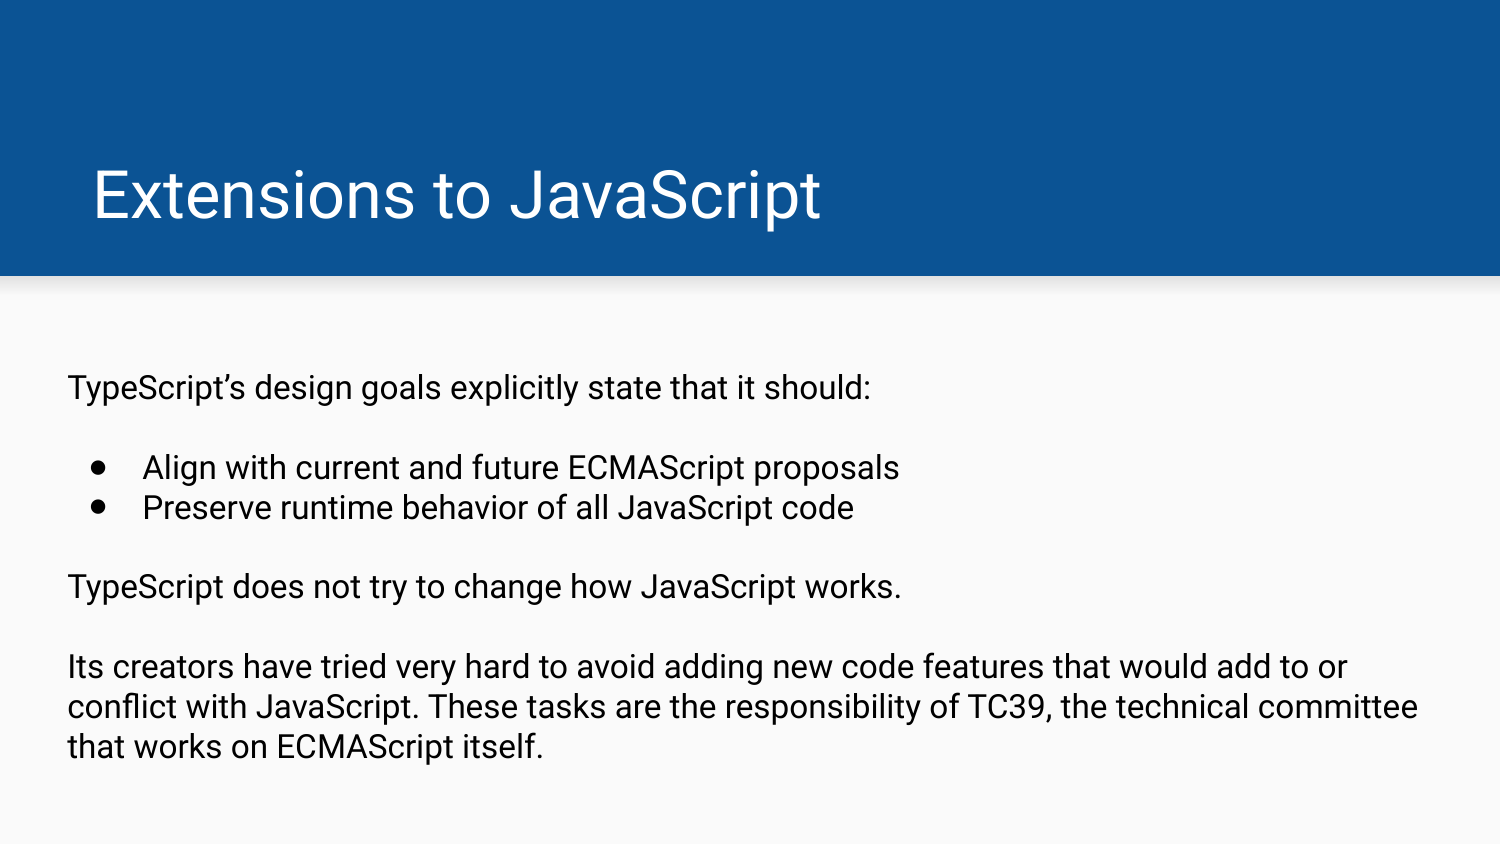

# Extensions to JavaScript
TypeScript’s design goals explicitly state that it should:
Align with current and future ECMAScript proposals
Preserve runtime behavior of all JavaScript code

TypeScript does not try to change how JavaScript works.

Its creators have tried very hard to avoid adding new code features that would add to or conflict with JavaScript. These tasks are the responsibility of TC39, the technical committee that works on ECMAScript itself.